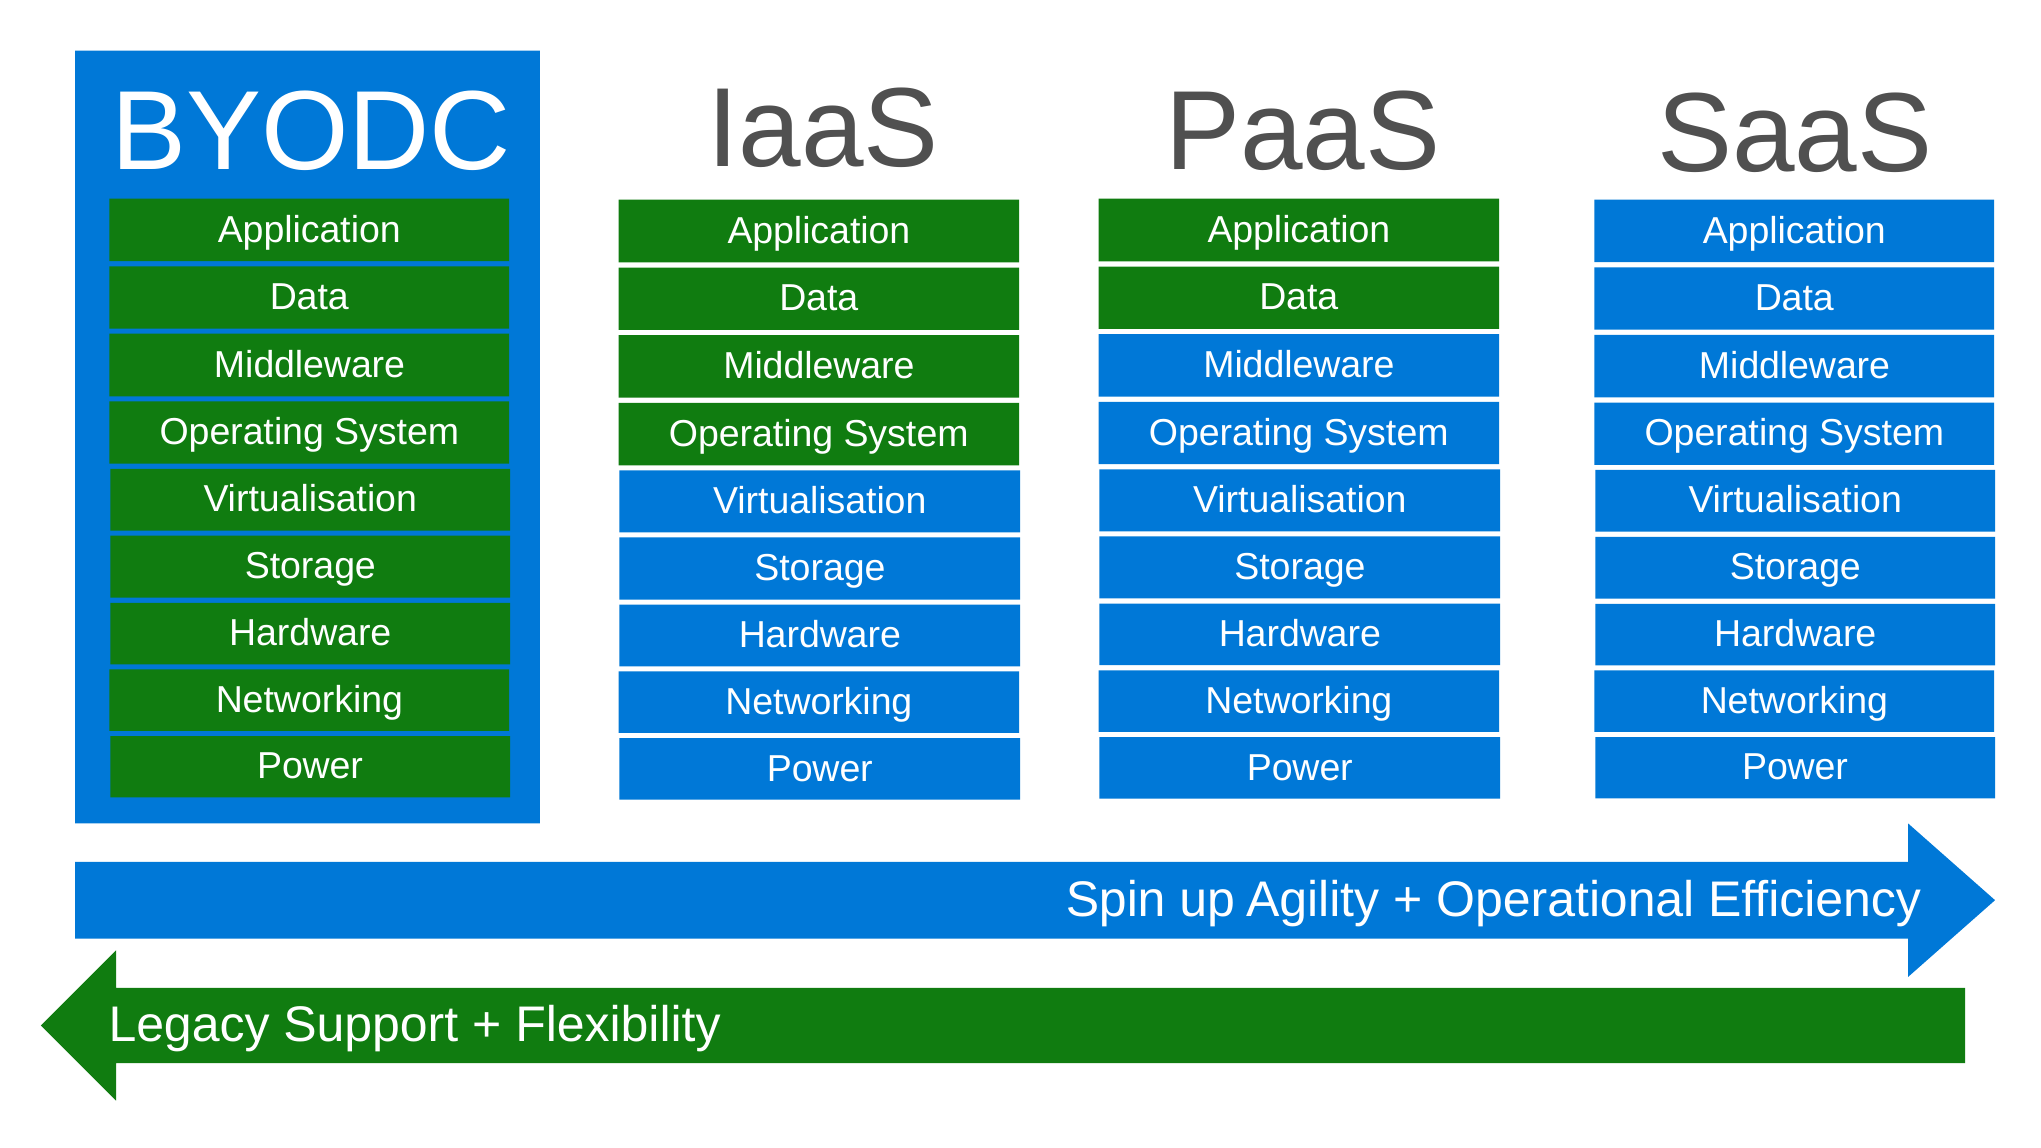

IaaS
PaaS
BYODC

SaaS
Application
Data
Middleware
Operating System
Virtualisation
Storage
Hardware
Networking
Power
Application
Data
Middleware
Operating System
Virtualisation
Storage
Hardware
Networking
Power
Application
Data
Middleware
Operating System
Virtualisation
Storage
Hardware
Networking
Power
Application
Data
Middleware
Operating System
Virtualisation
Storage
Hardware
Networking
Power
Spin up Agility + Operational Efficiency
Legacy Support + Flexibility